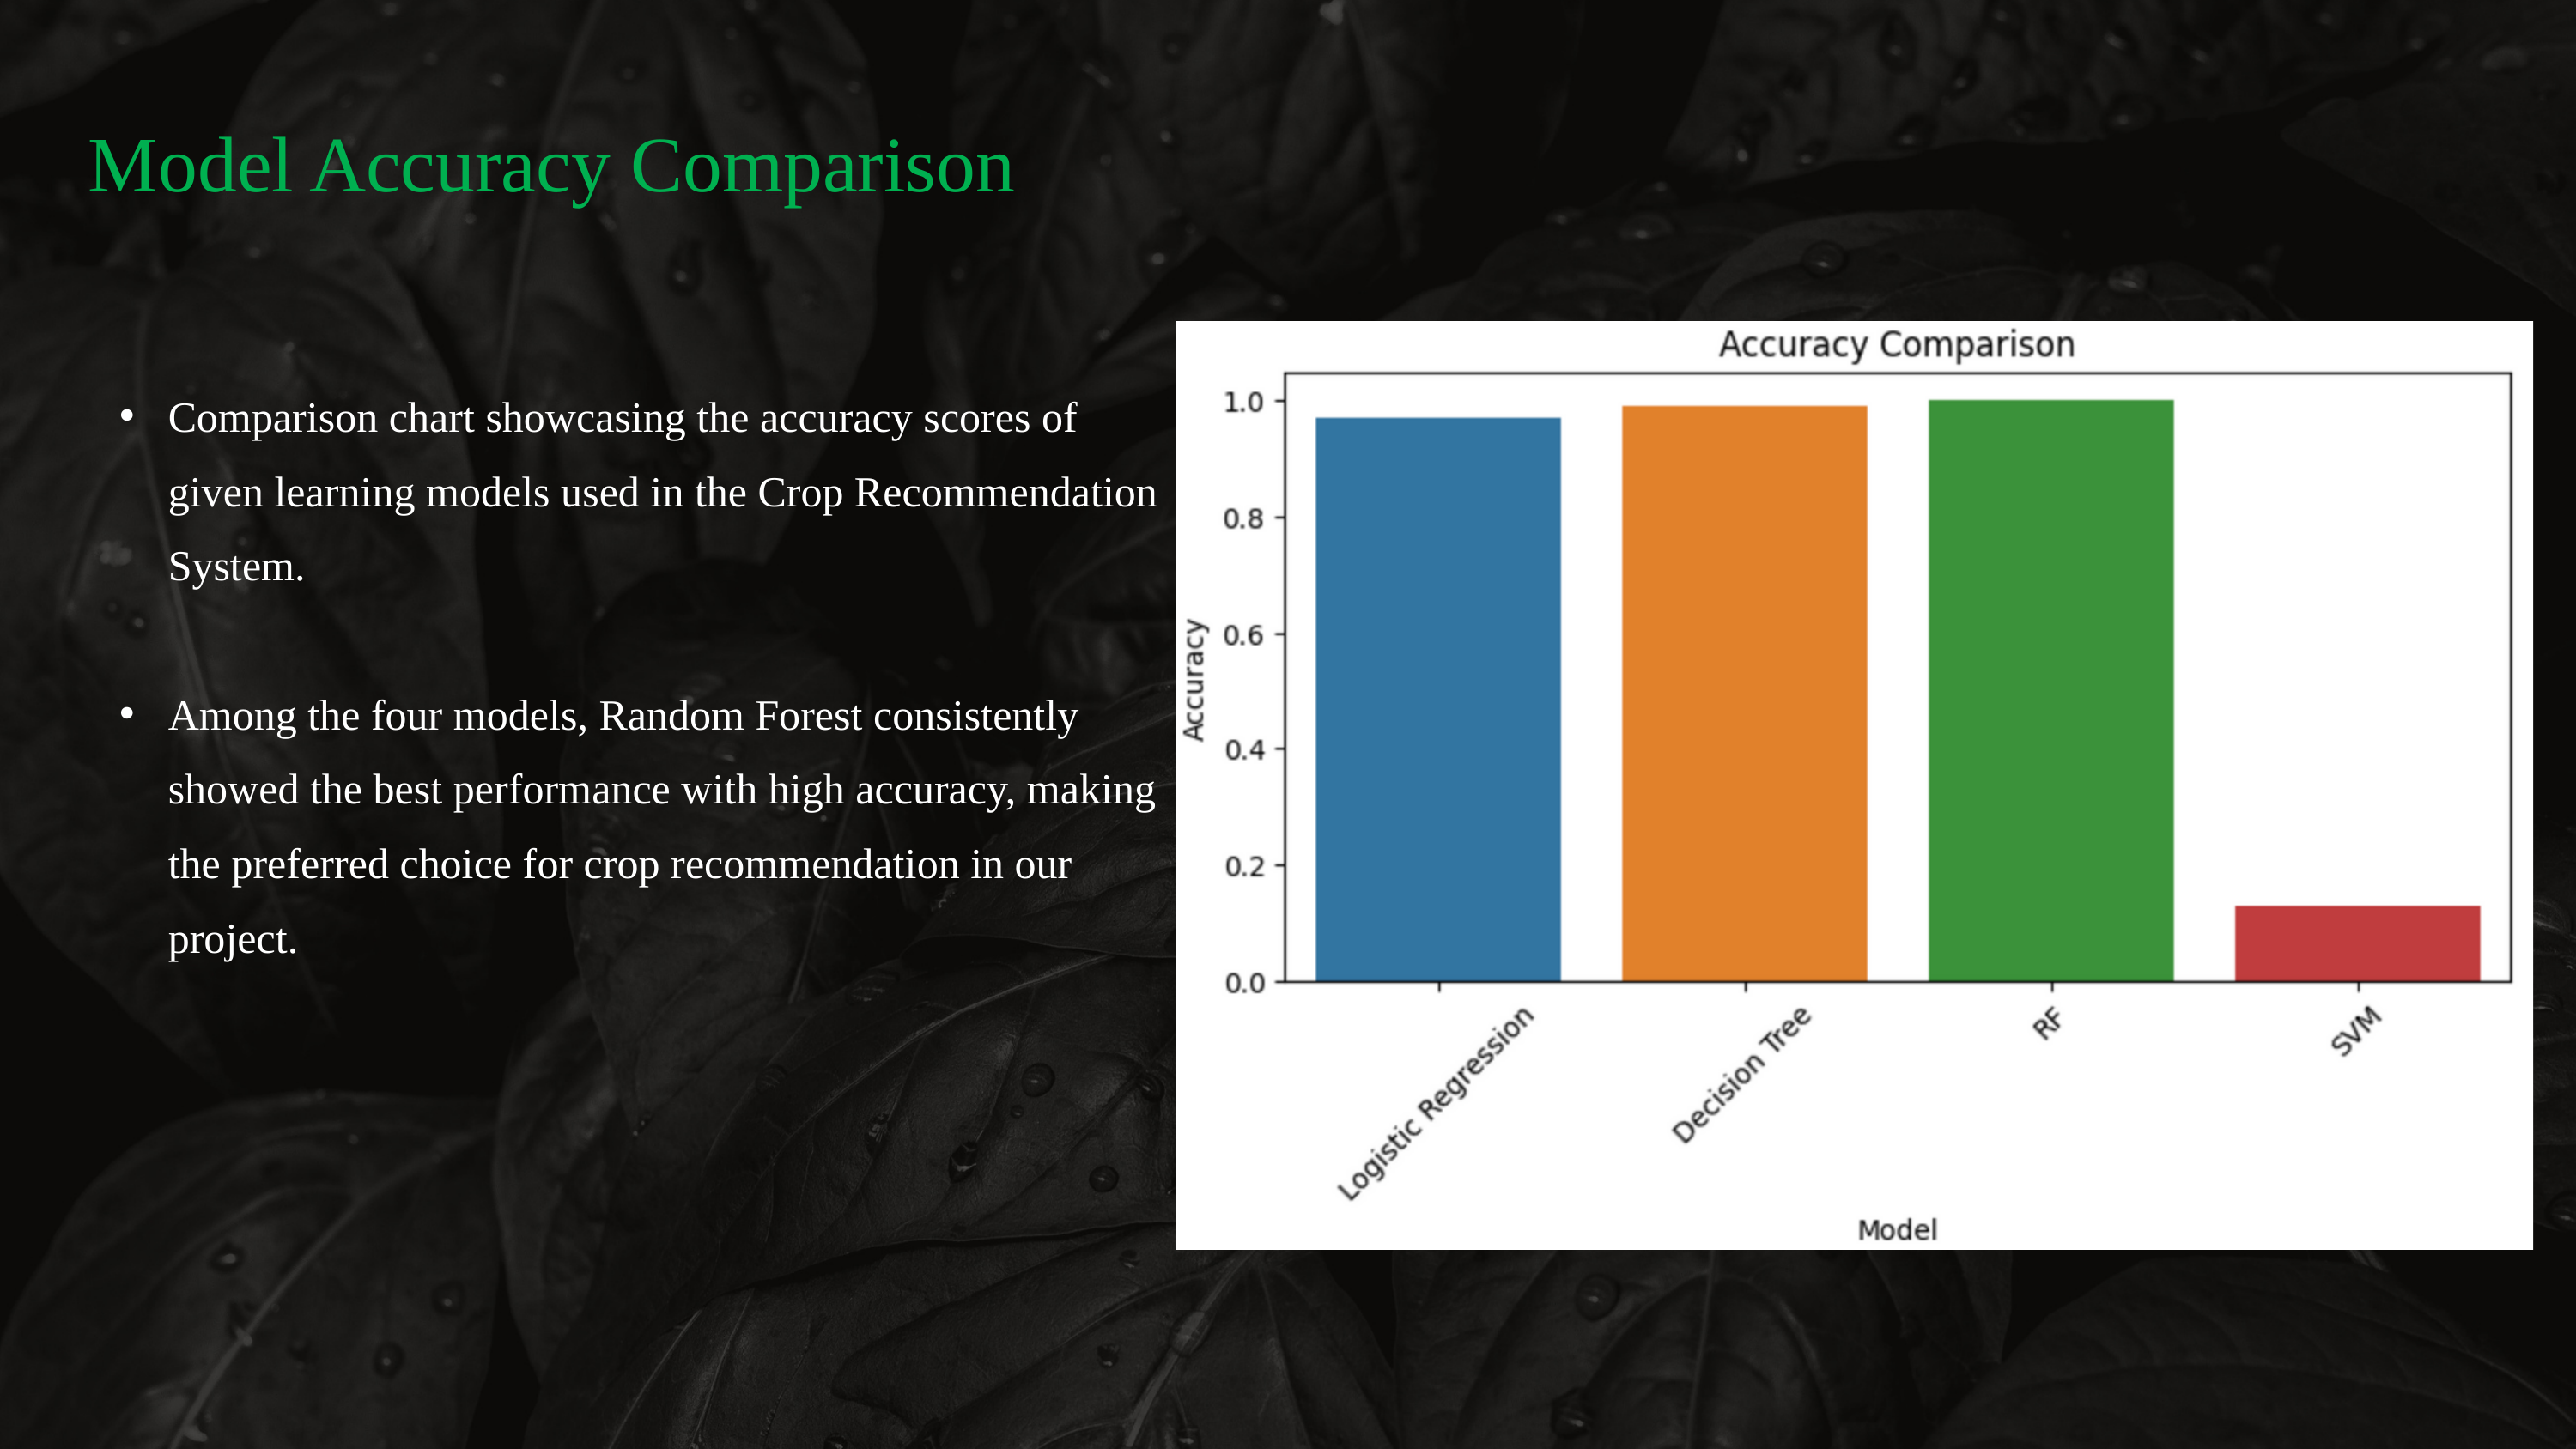

Model Accuracy Comparison

Comparison chart showcasing the accuracy scores of given learning models used in the Crop Recommendation System.

Among the four models, Random Forest consistently showed the best performance with high accuracy, making the preferred choice for crop recommendation in our project.